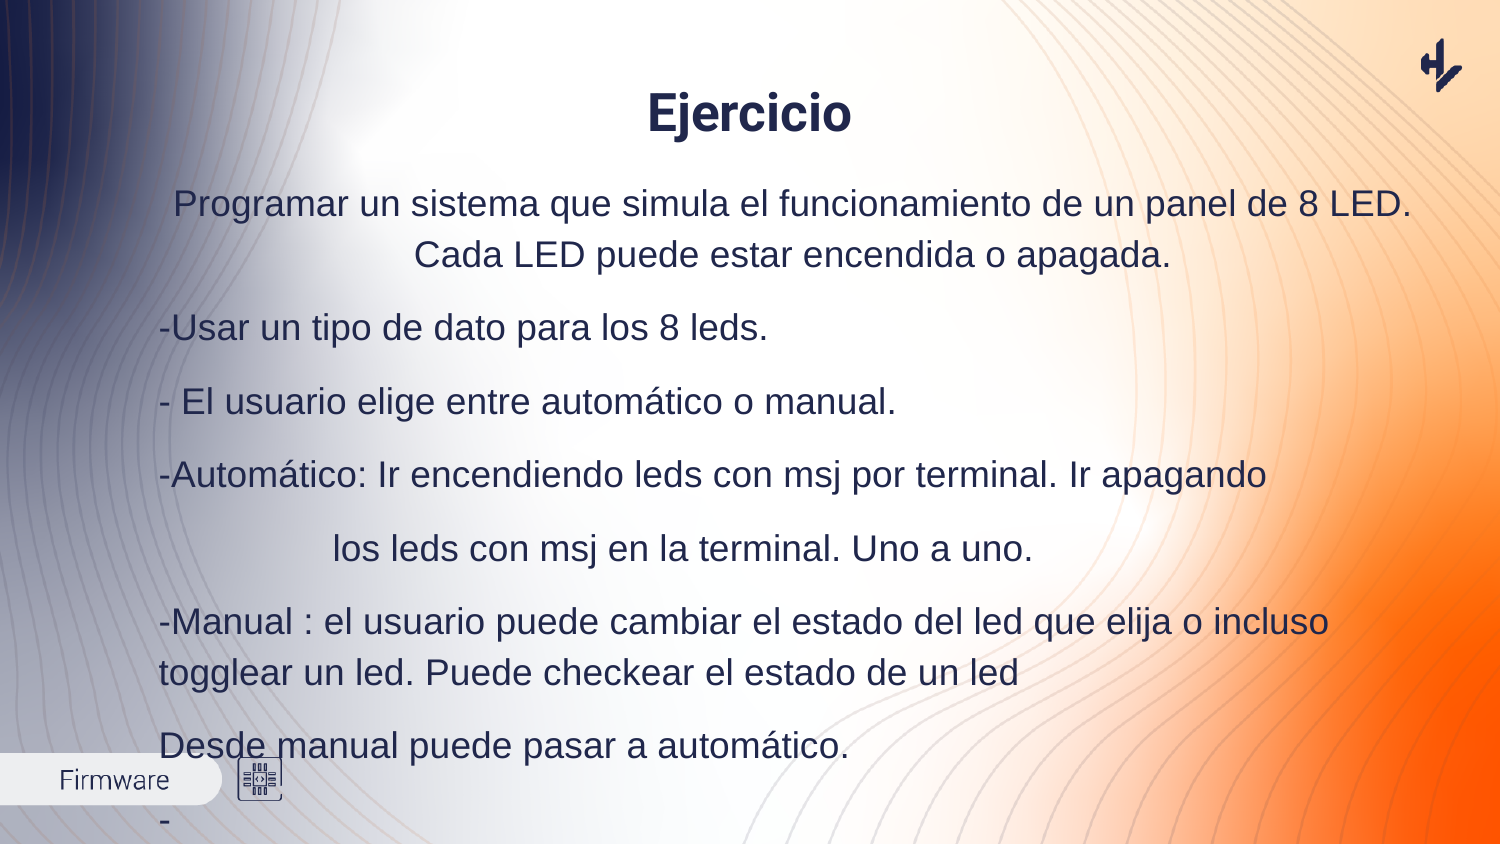

# Ejercicio
Programar un sistema que simula el funcionamiento de un panel de 8 LED. Cada LED puede estar encendida o apagada.
-Usar un tipo de dato para los 8 leds.
- El usuario elige entre automático o manual.
-Automático: Ir encendiendo leds con msj por terminal. Ir apagando
                 los leds con msj en la terminal. Uno a uno.
-Manual : el usuario puede cambiar el estado del led que elija o incluso togglear un led. Puede checkear el estado de un led
Desde manual puede pasar a automático.
-